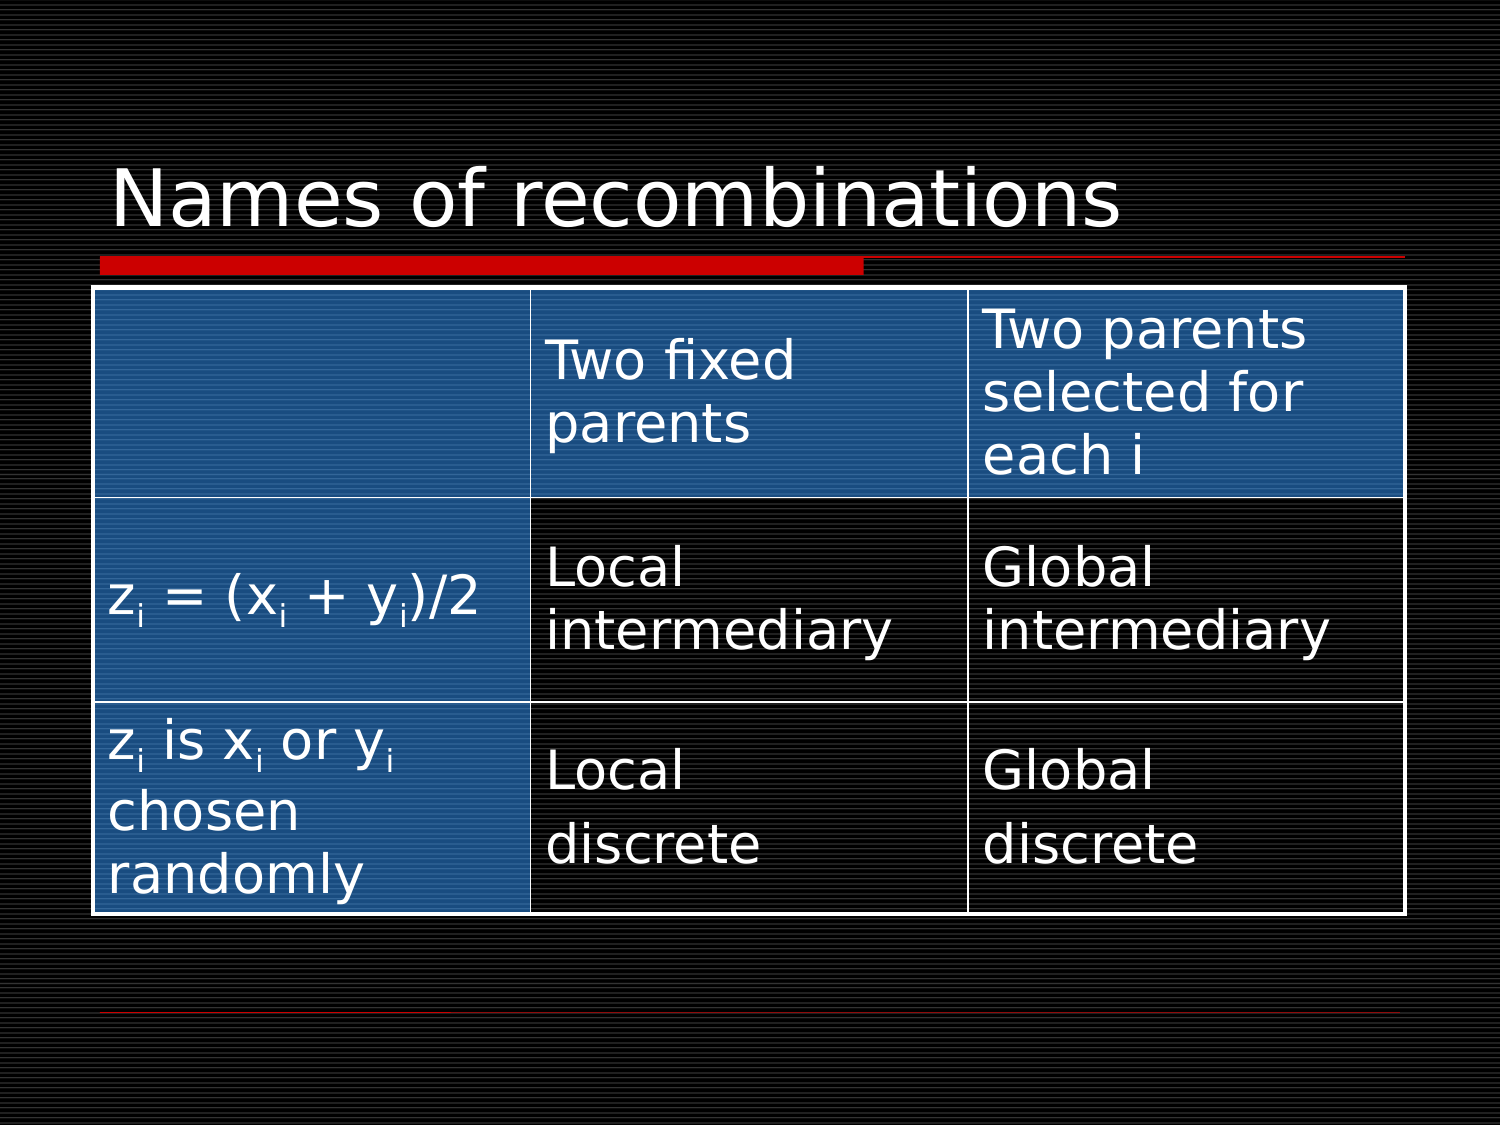

# Names of recombinations
|  | Two fixed parents | Two parents selected for each i |
| --- | --- | --- |
| zi = (xi + yi)/2 | Local intermediary | Global intermediary |
| zi is xi or yi chosen randomly | Local discrete | Global discrete |